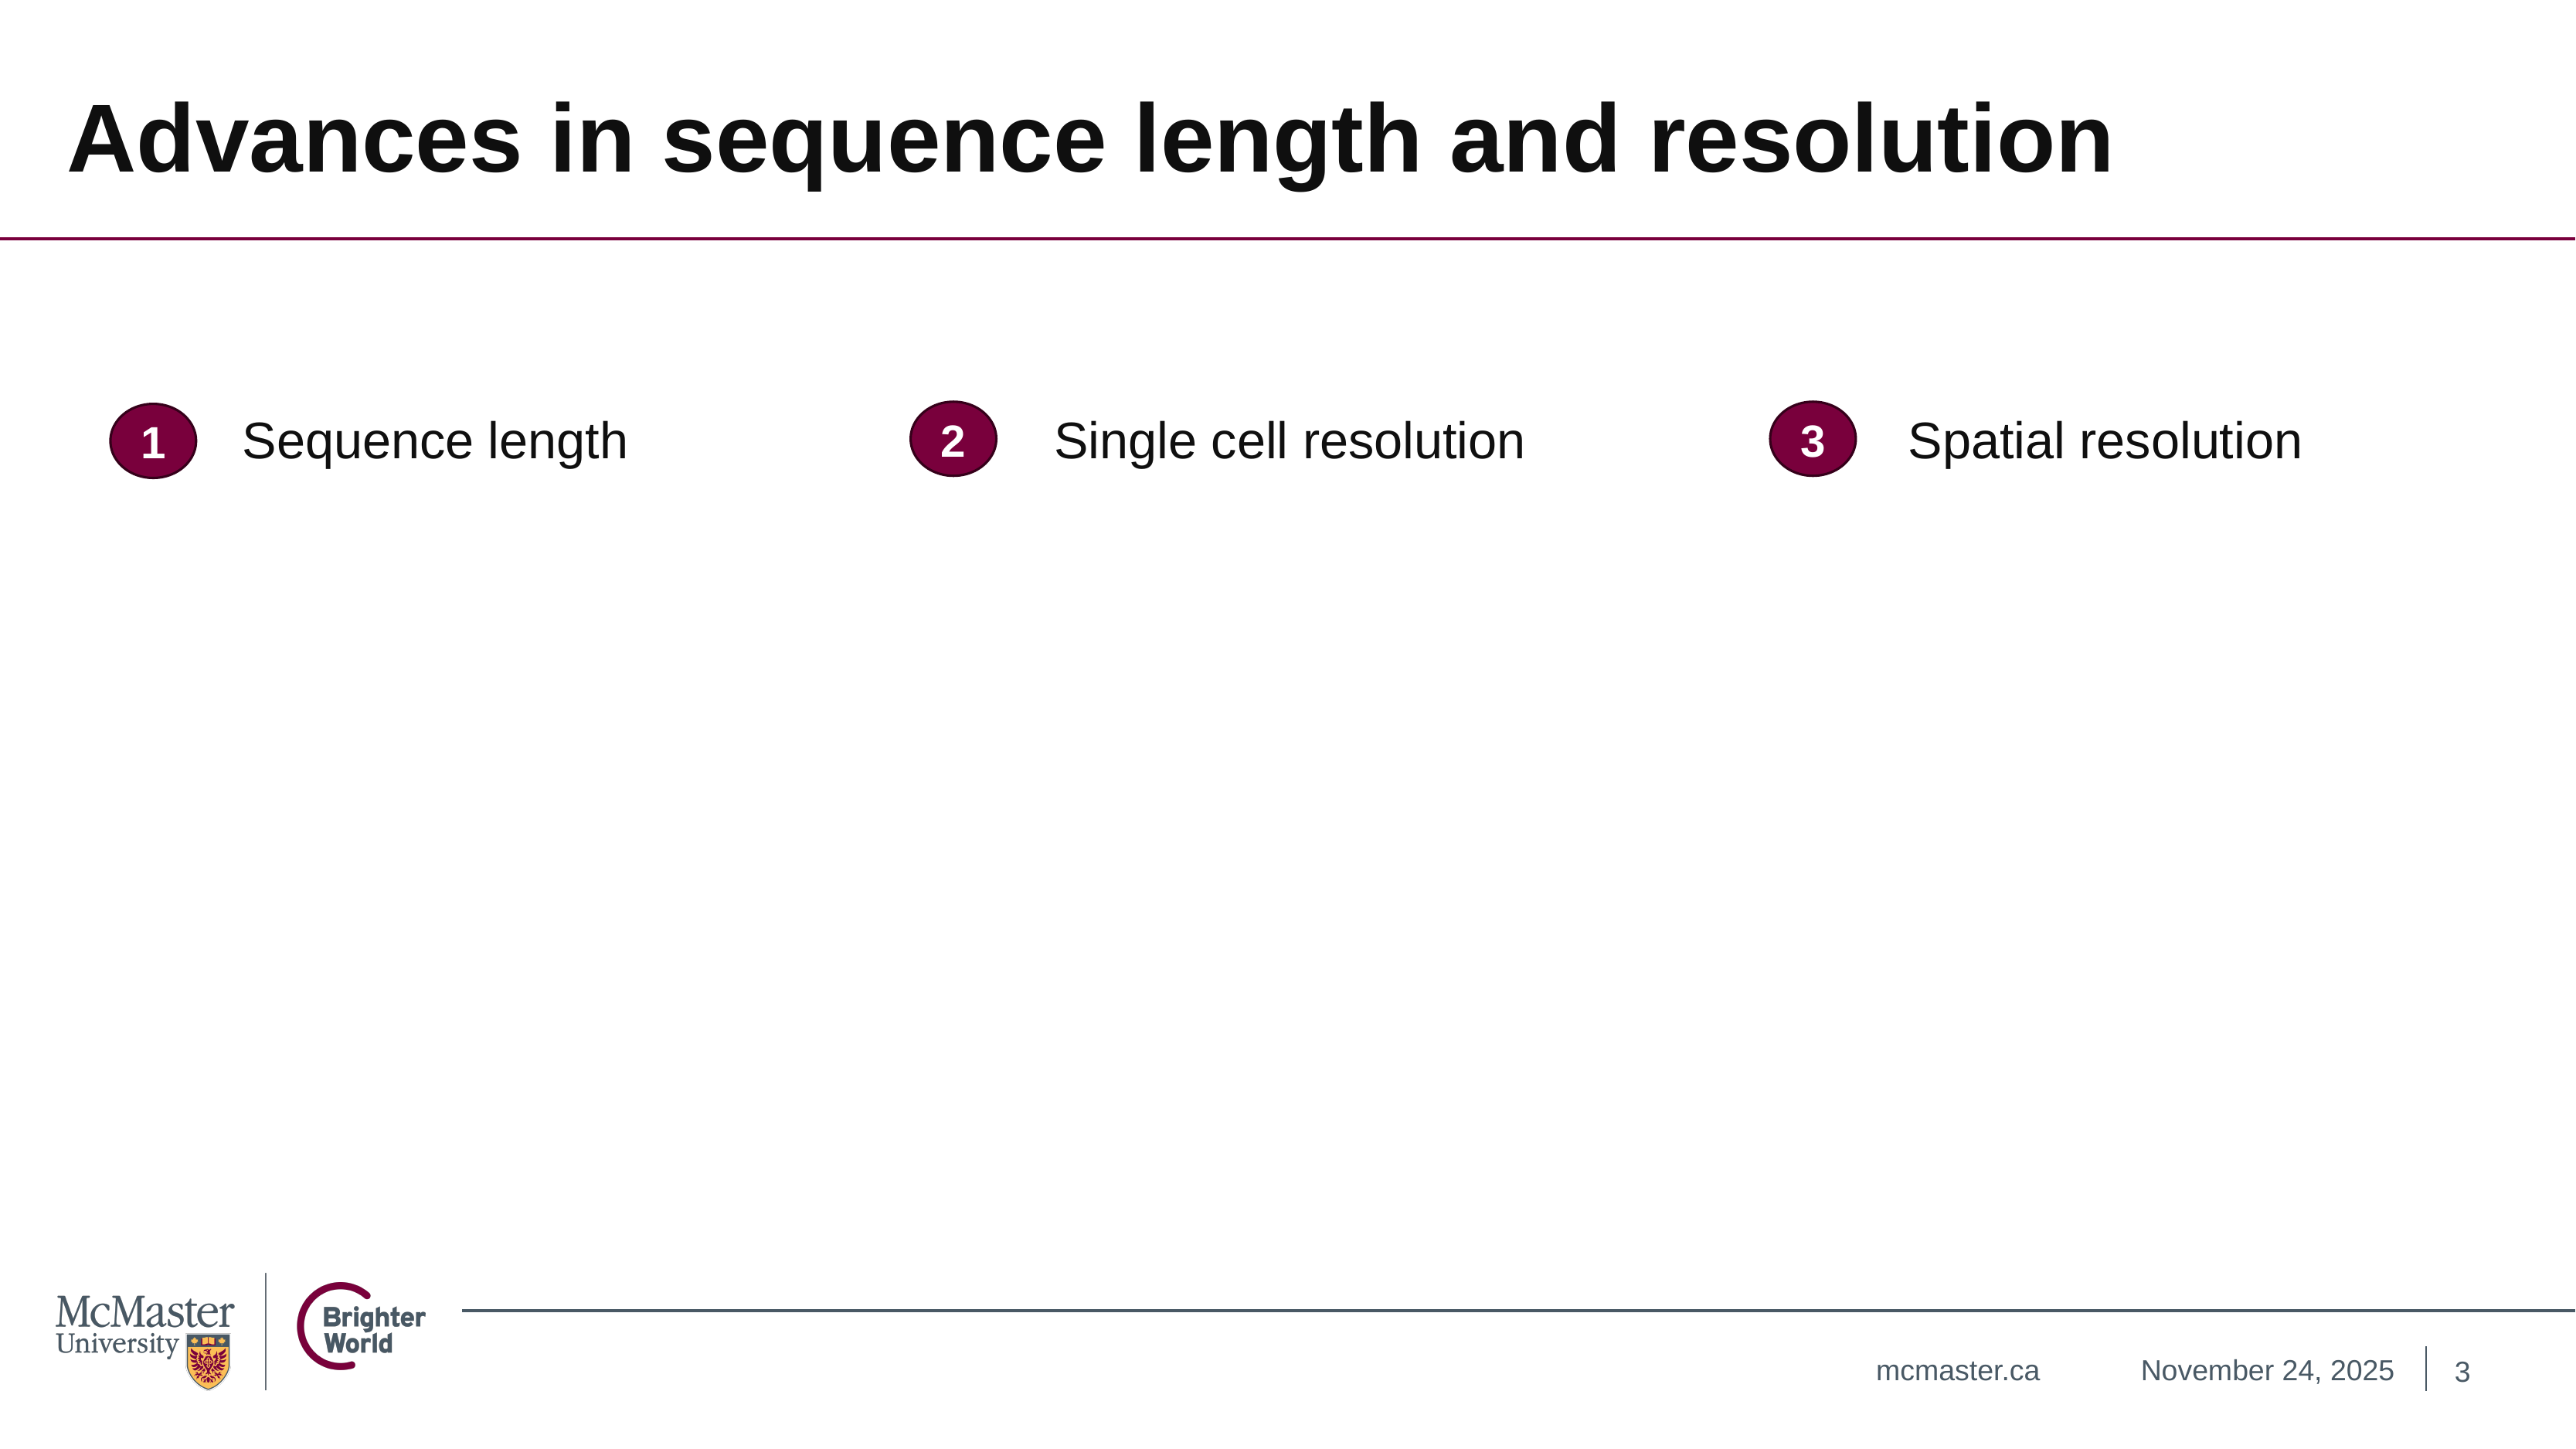

# Advances in sequence length and resolution
2
3
Spatial resolution
Sequence length
Single cell resolution
1
3
November 24, 2025